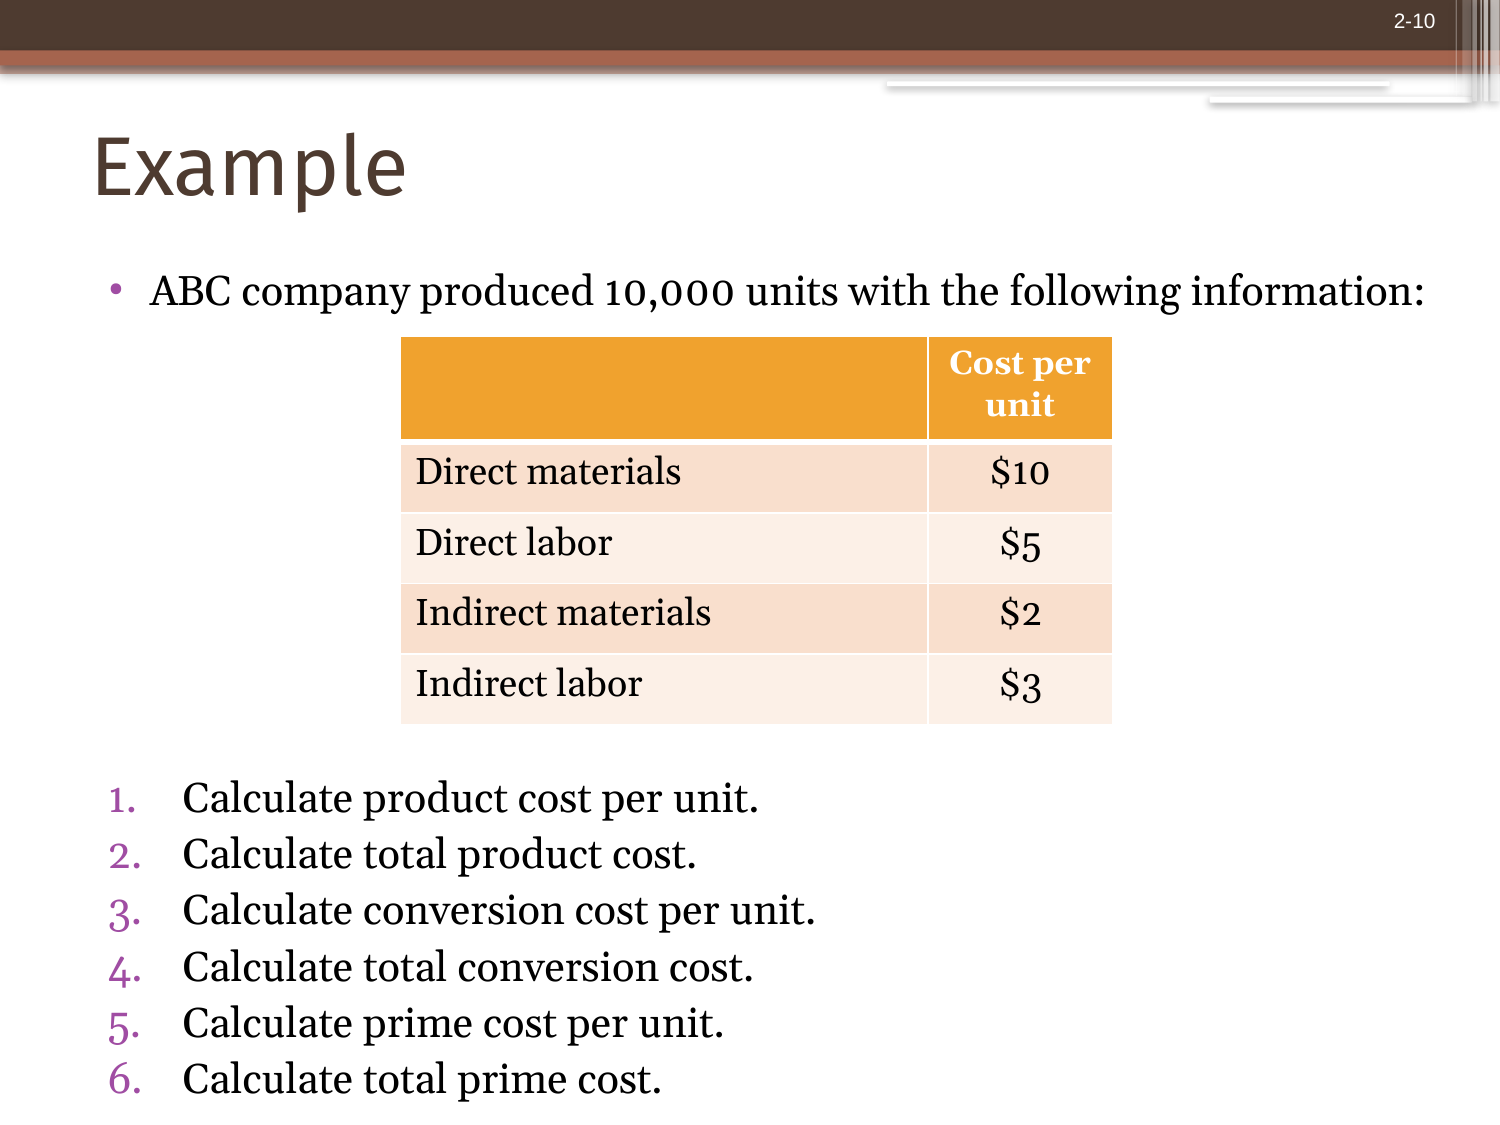

# Example
ABC company produced 10,000 units with the following information:

Calculate product cost per unit.
Calculate total product cost.
Calculate conversion cost per unit.
Calculate total conversion cost.
Calculate prime cost per unit.
Calculate total prime cost.
|  | Cost per unit |
| --- | --- |
| Direct materials | $10 |
| Direct labor | $5 |
| Indirect materials | $2 |
| Indirect labor | $3 |